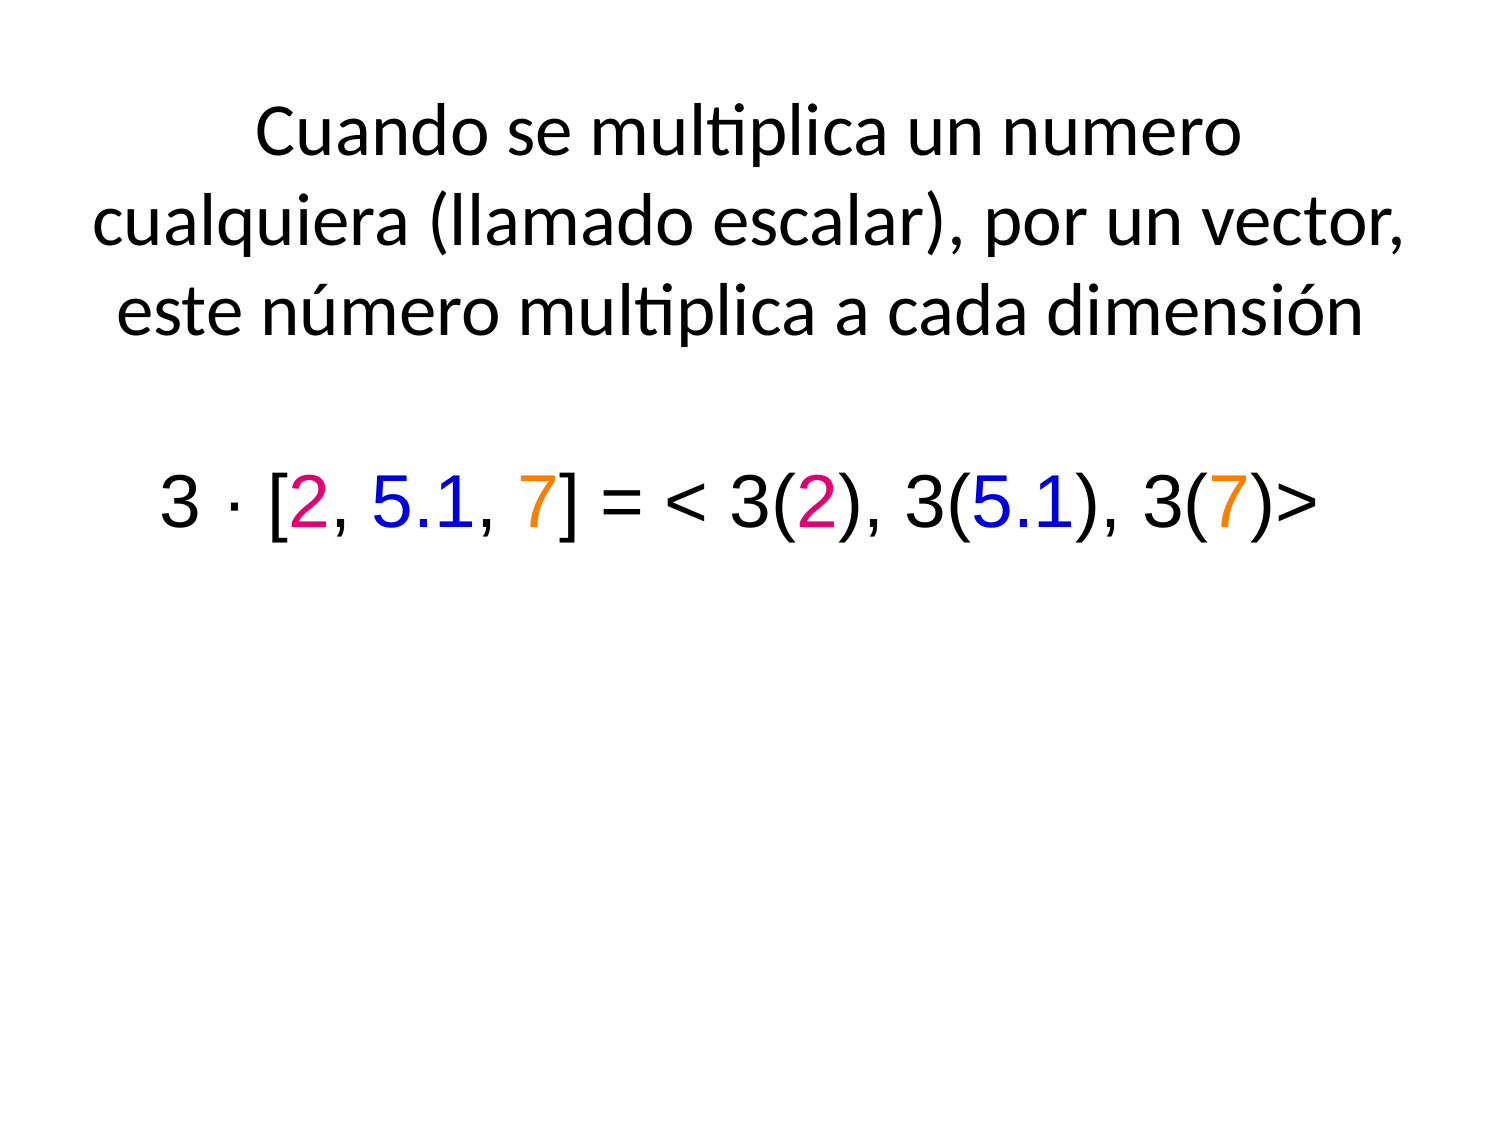

# Cuando se multiplica un numero cualquiera (llamado escalar), por un vector, este número multiplica a cada dimensión
3 · [2, 5.1, 7] = < 3(2), 3(5.1), 3(7)>